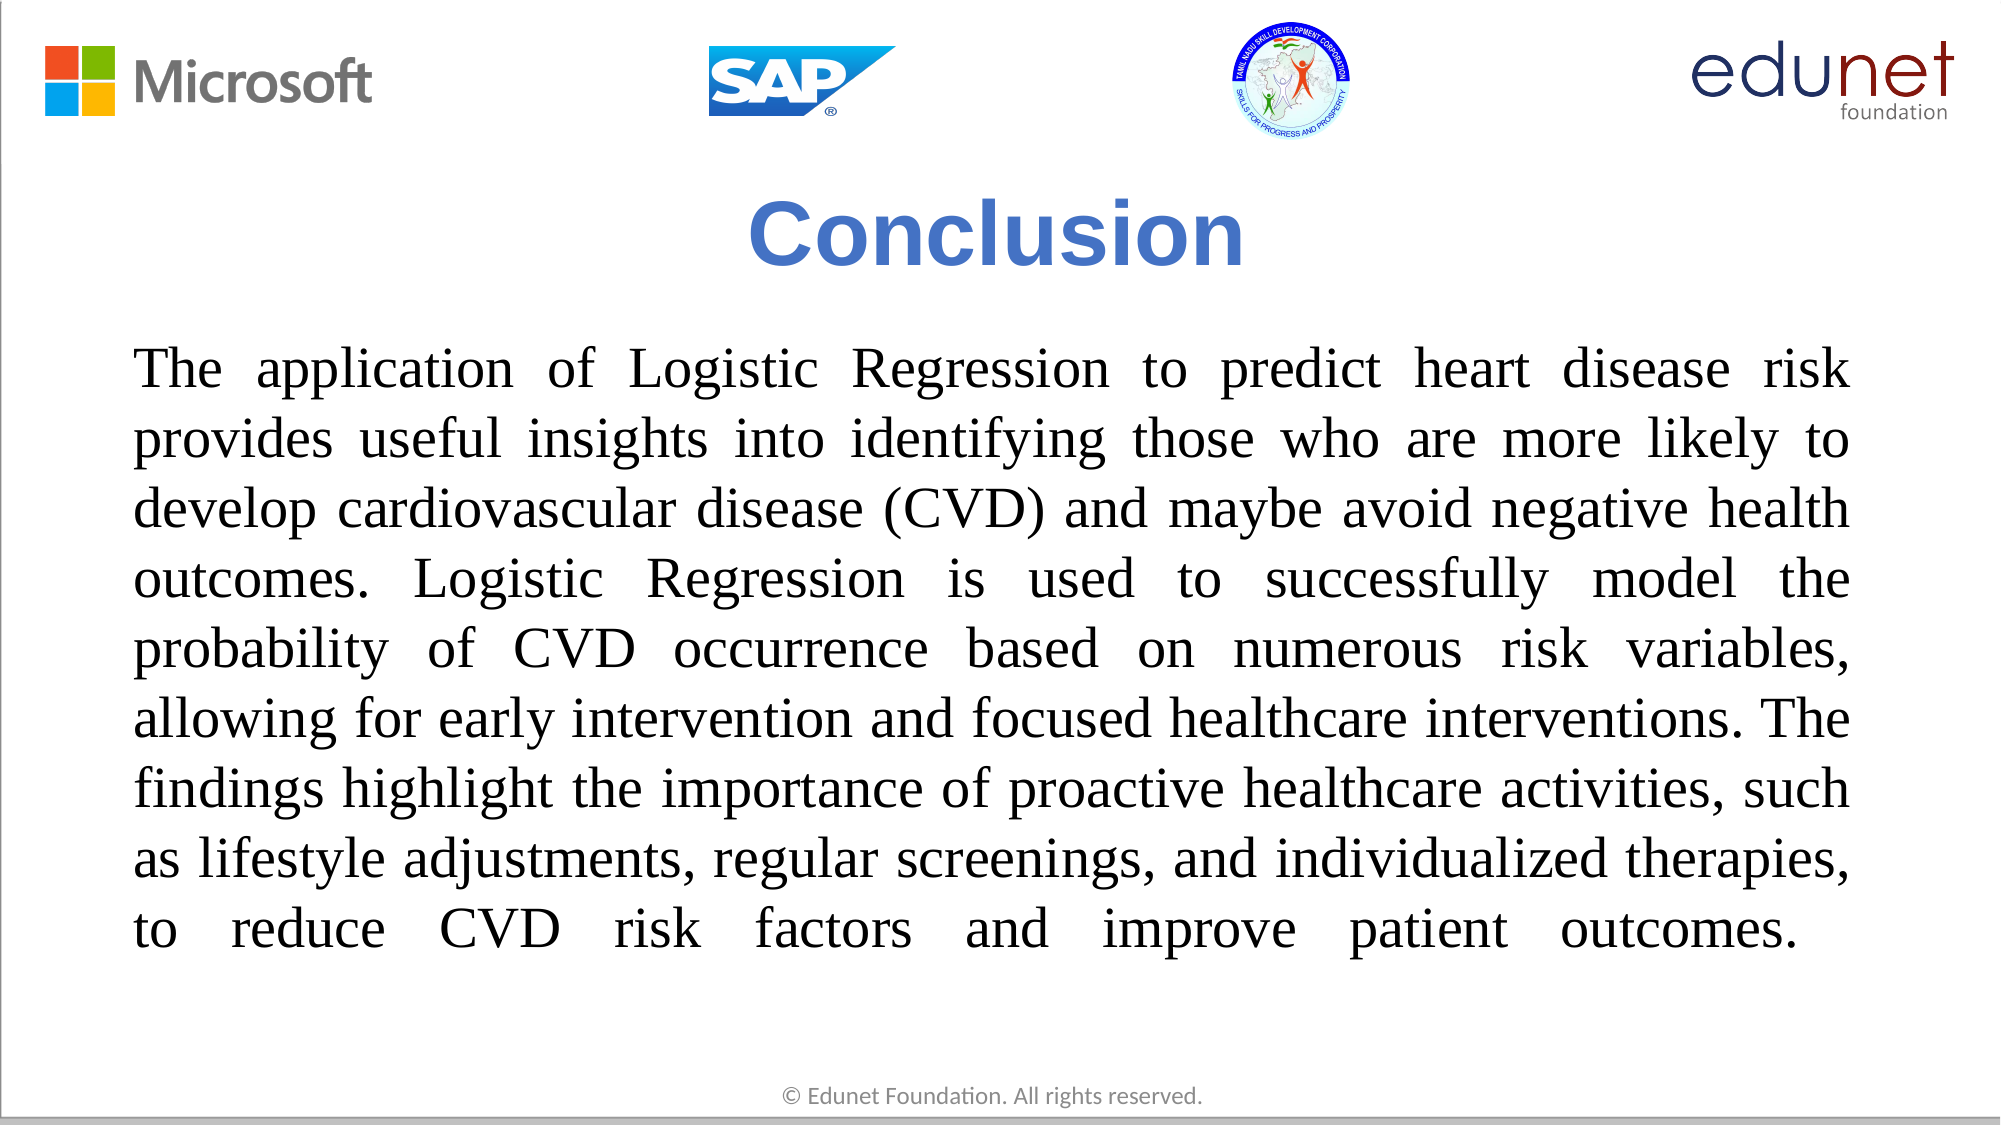

# Conclusion
The application of Logistic Regression to predict heart disease risk provides useful insights into identifying those who are more likely to develop cardiovascular disease (CVD) and maybe avoid negative health outcomes. Logistic Regression is used to successfully model the probability of CVD occurrence based on numerous risk variables, allowing for early intervention and focused healthcare interventions. The findings highlight the importance of proactive healthcare activities, such as lifestyle adjustments, regular screenings, and individualized therapies, to reduce CVD risk factors and improve patient outcomes.
© Edunet Foundation. All rights reserved.